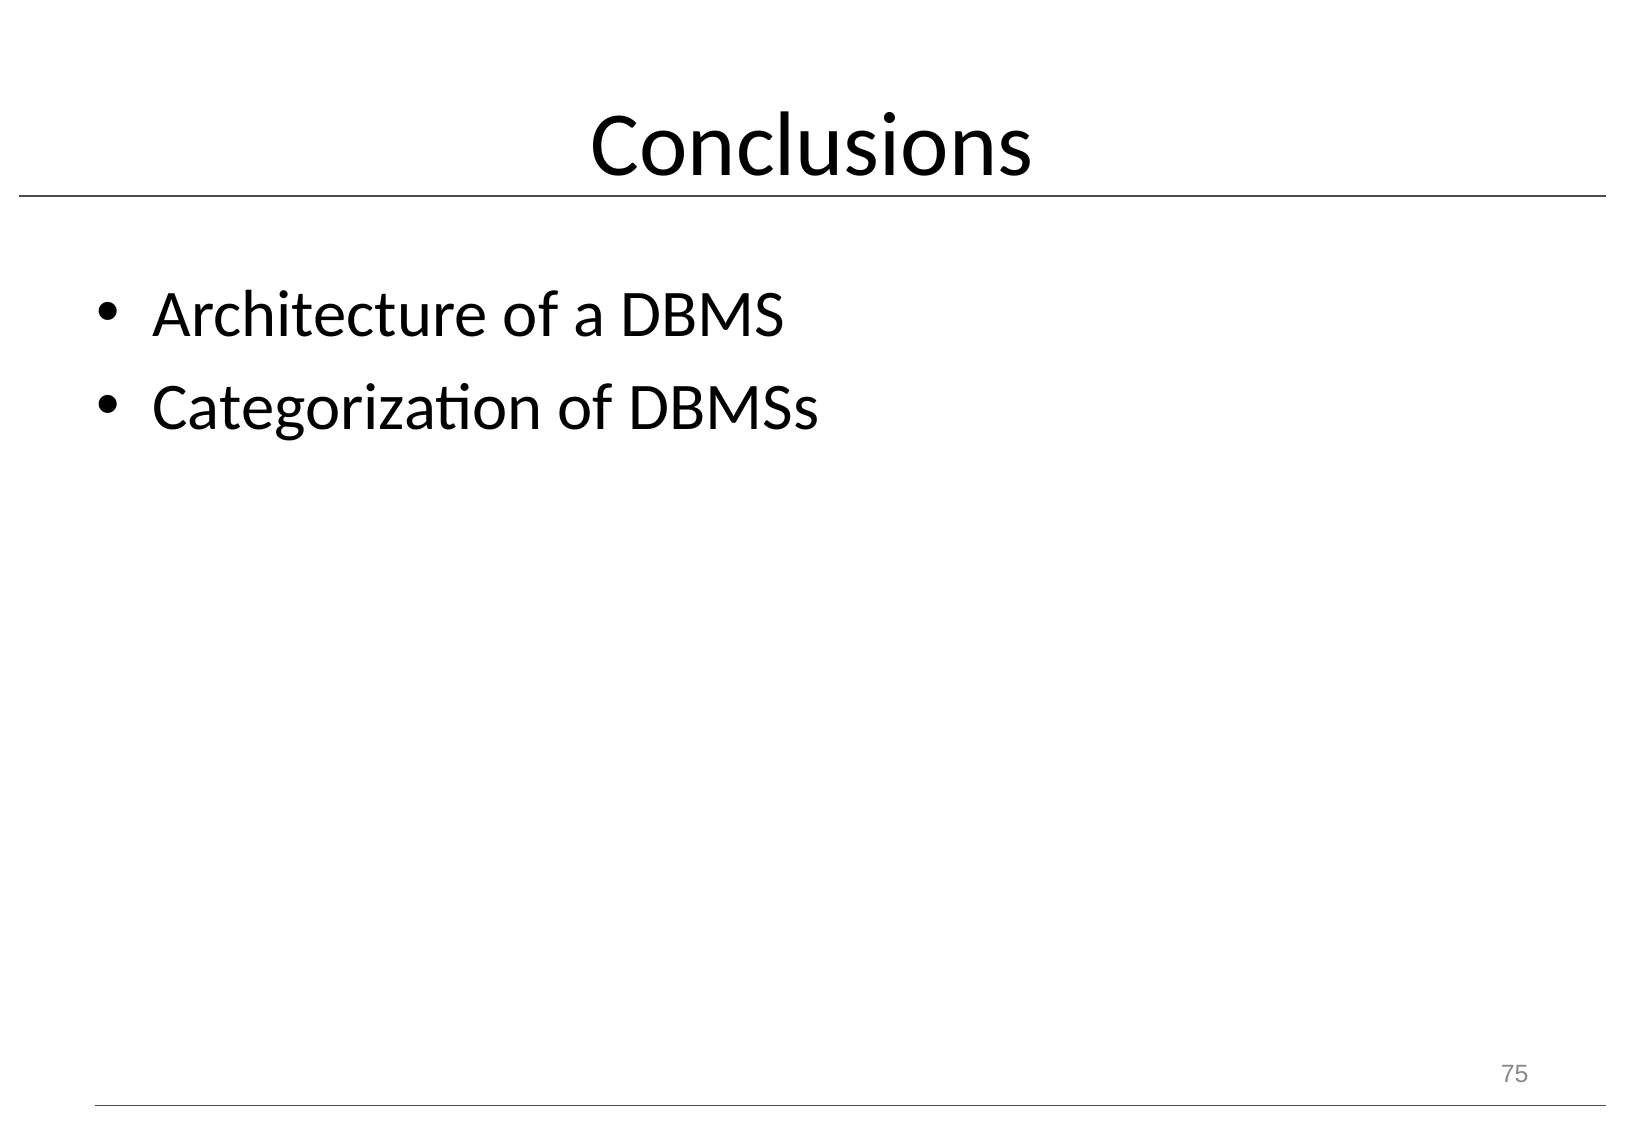

# Conclusions
Architecture of a DBMS
Categorization of DBMSs
75